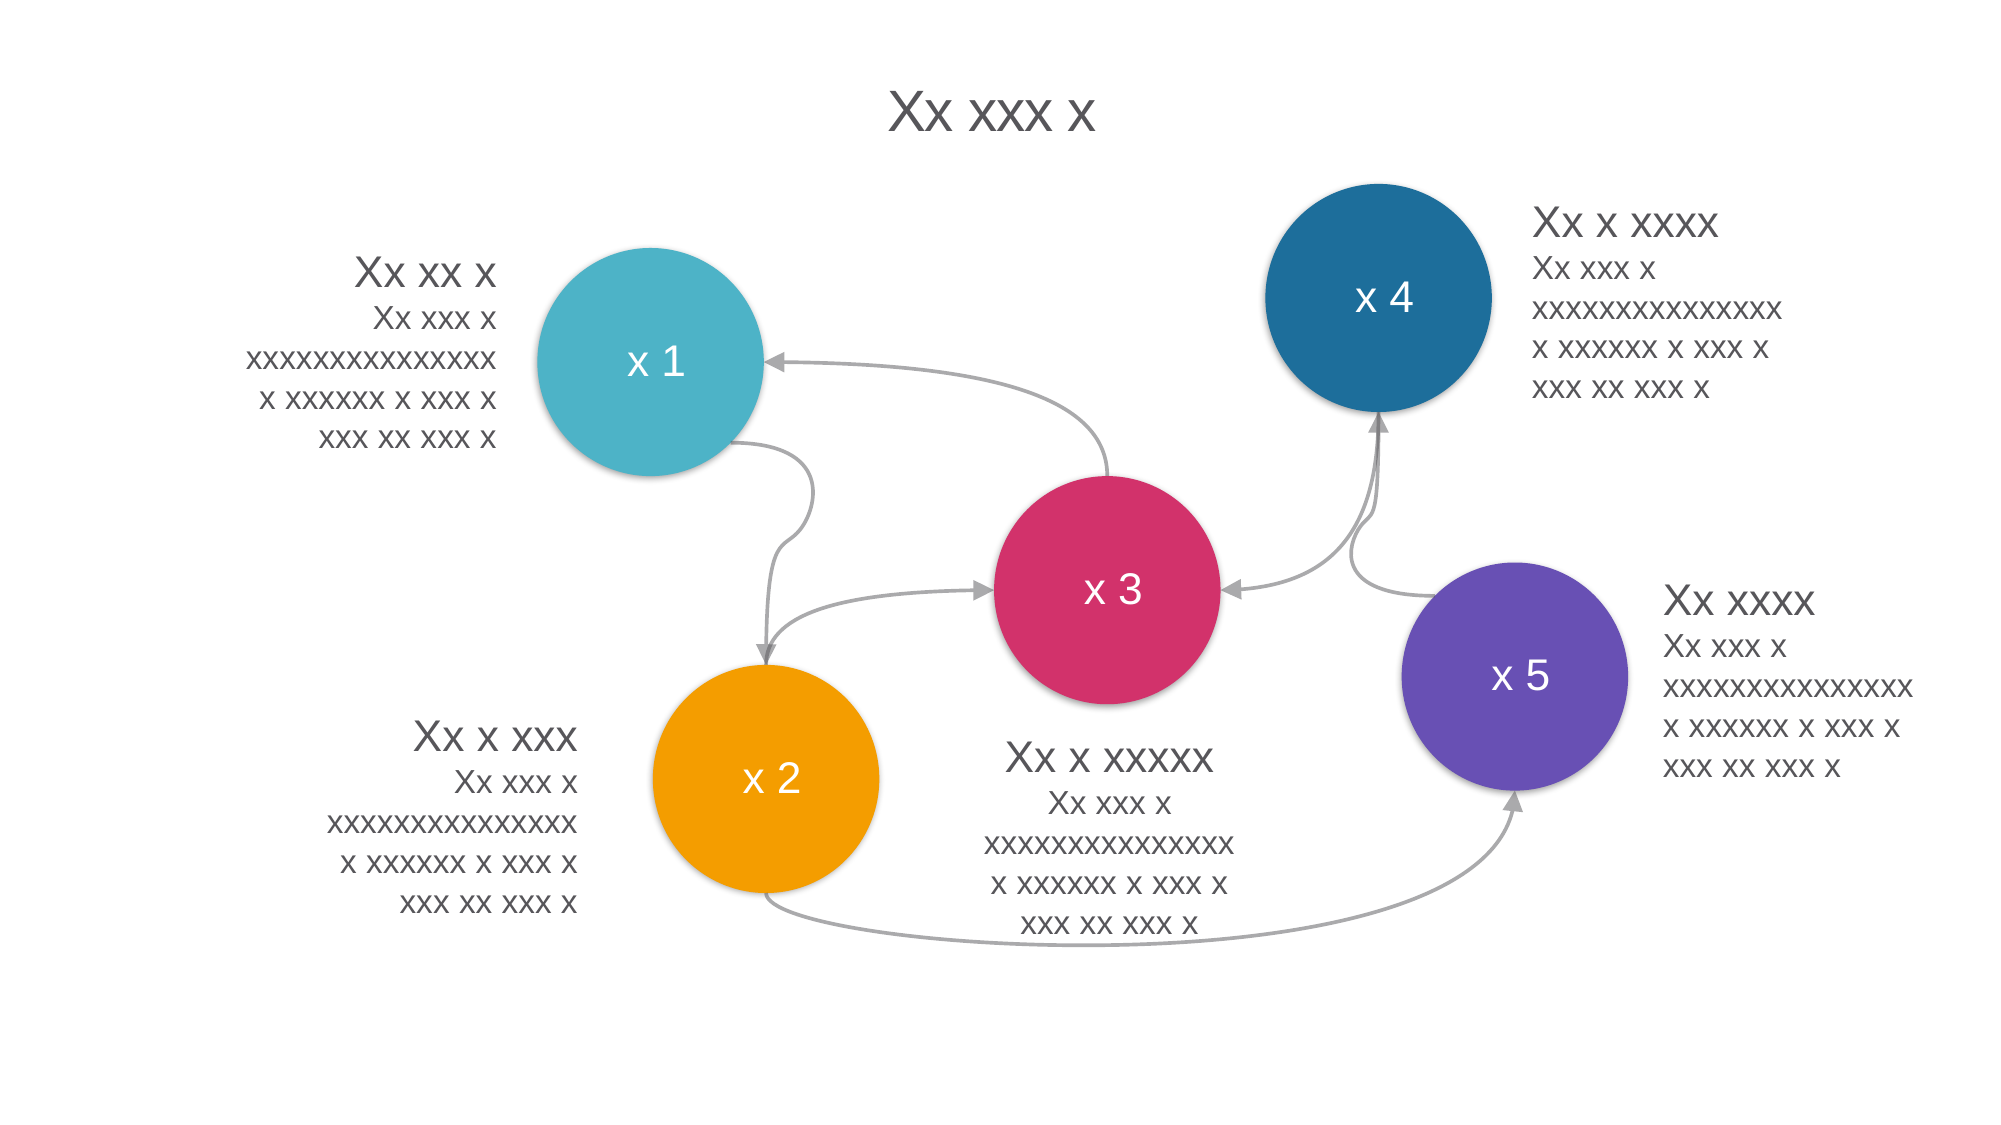

# Xx xxx x
 x 4
Xx x xxxx
Xx xxx x xxxxxxxxxxxxxxx x xxxxxx x xxx x xxx xx xxx x
Xx xx x
Xx xxx x xxxxxxxxxxxxxxx x xxxxxx x xxx x xxx xx xxx x
 x 1
 x 3
 x 5
Xx xxxx
Xx xxx x xxxxxxxxxxxxxxx x xxxxxx x xxx x xxx xx xxx x
 x 2
Xx x xxx
Xx xxx x xxxxxxxxxxxxxxx x xxxxxx x xxx x xxx xx xxx x
Xx x xxxxx
Xx xxx x xxxxxxxxxxxxxxx x xxxxxx x xxx x xxx xx xxx x